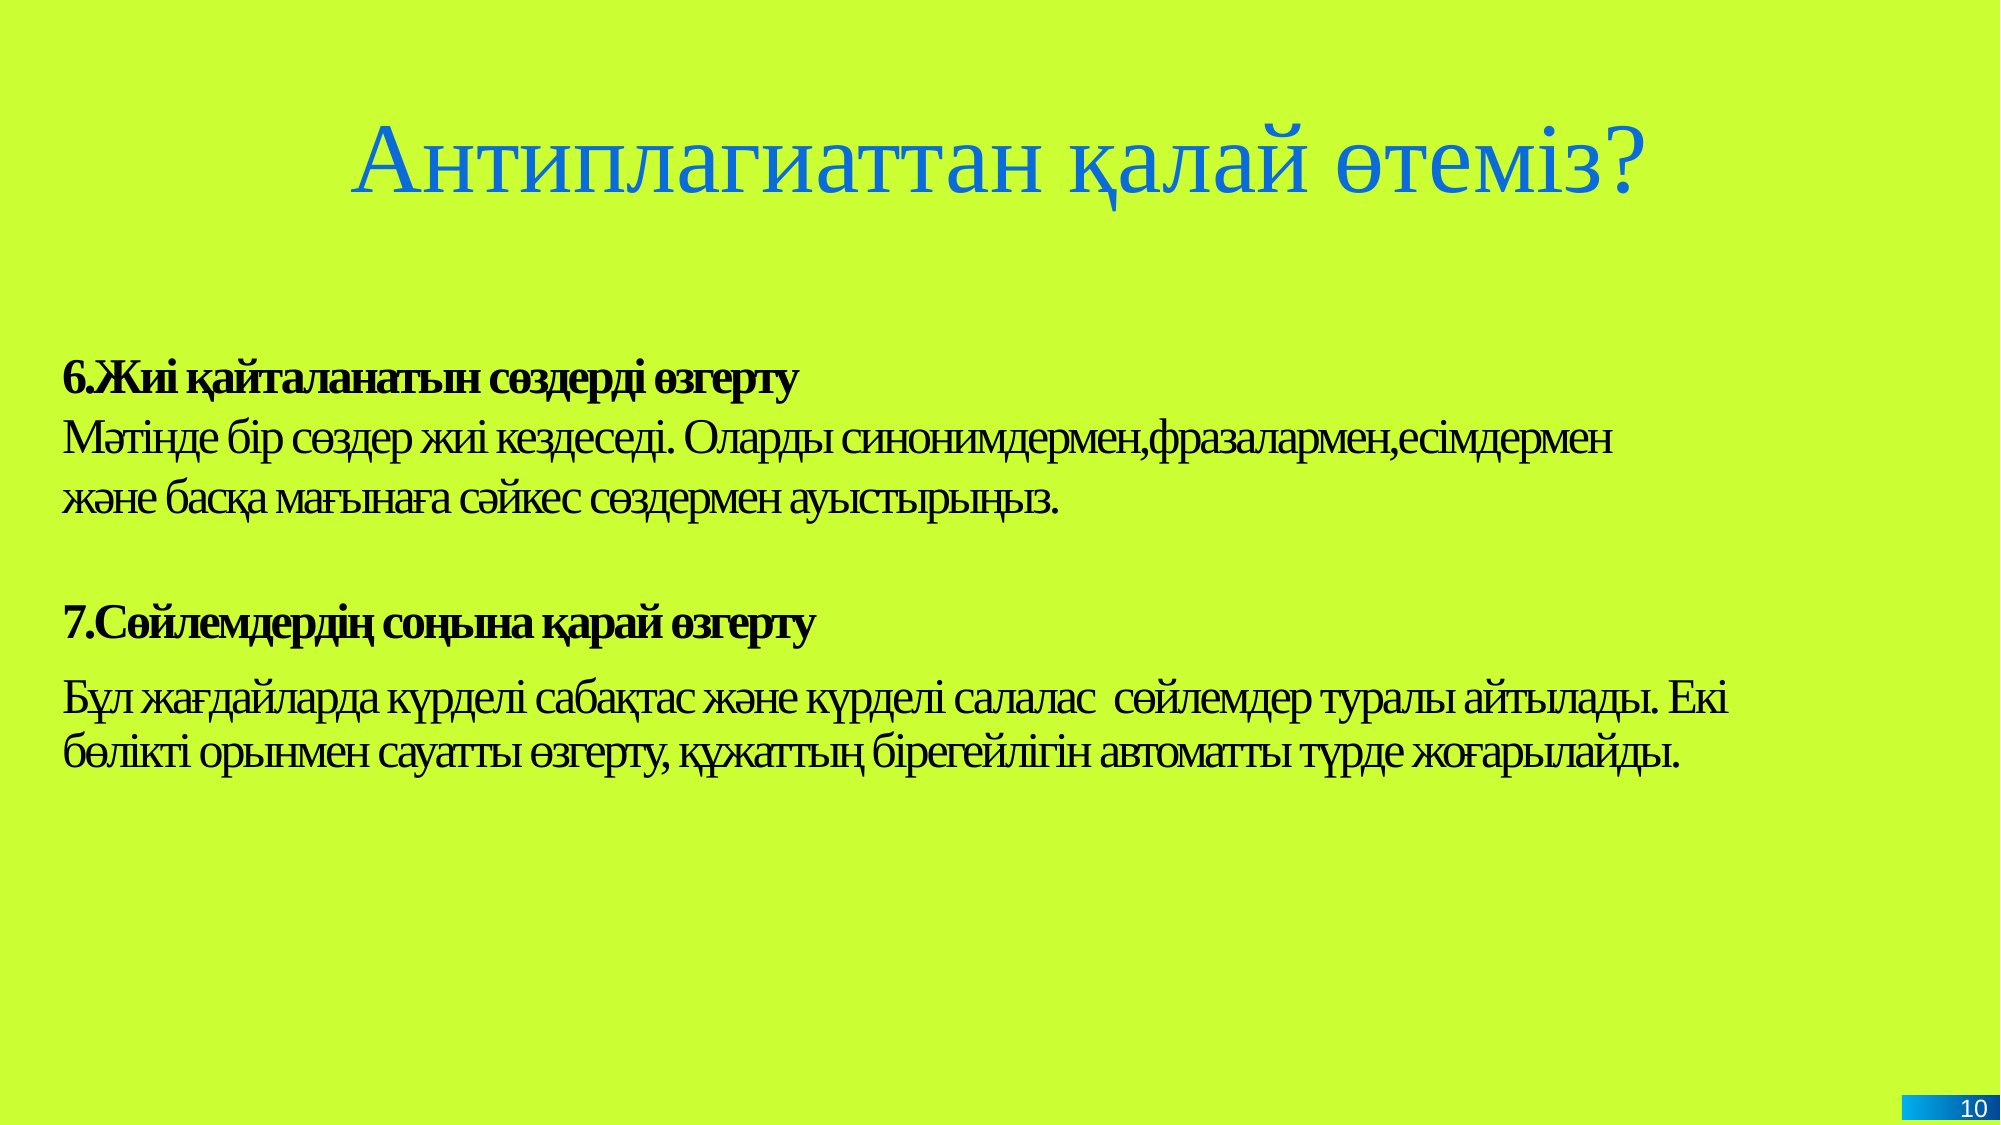

Антиплагиаттан қалай өтеміз?
# 6.Жиі қайталанатын сөздерді өзгерту Мәтінде бір сөздер жиі кездеседі. Оларды синонимдермен,фразалармен,есімдермен және басқа мағынаға сәйкес сөздермен ауыстырыңыз.
7.Сөйлемдердің соңына қарай өзгерту
Бұл жағдайларда күрделі сабақтас және күрделі салалас  сөйлемдер туралы айтылады. Екі бөлікті орынмен сауатты өзгерту, құжаттың бірегейлігін автоматты түрде жоғарылайды.
10